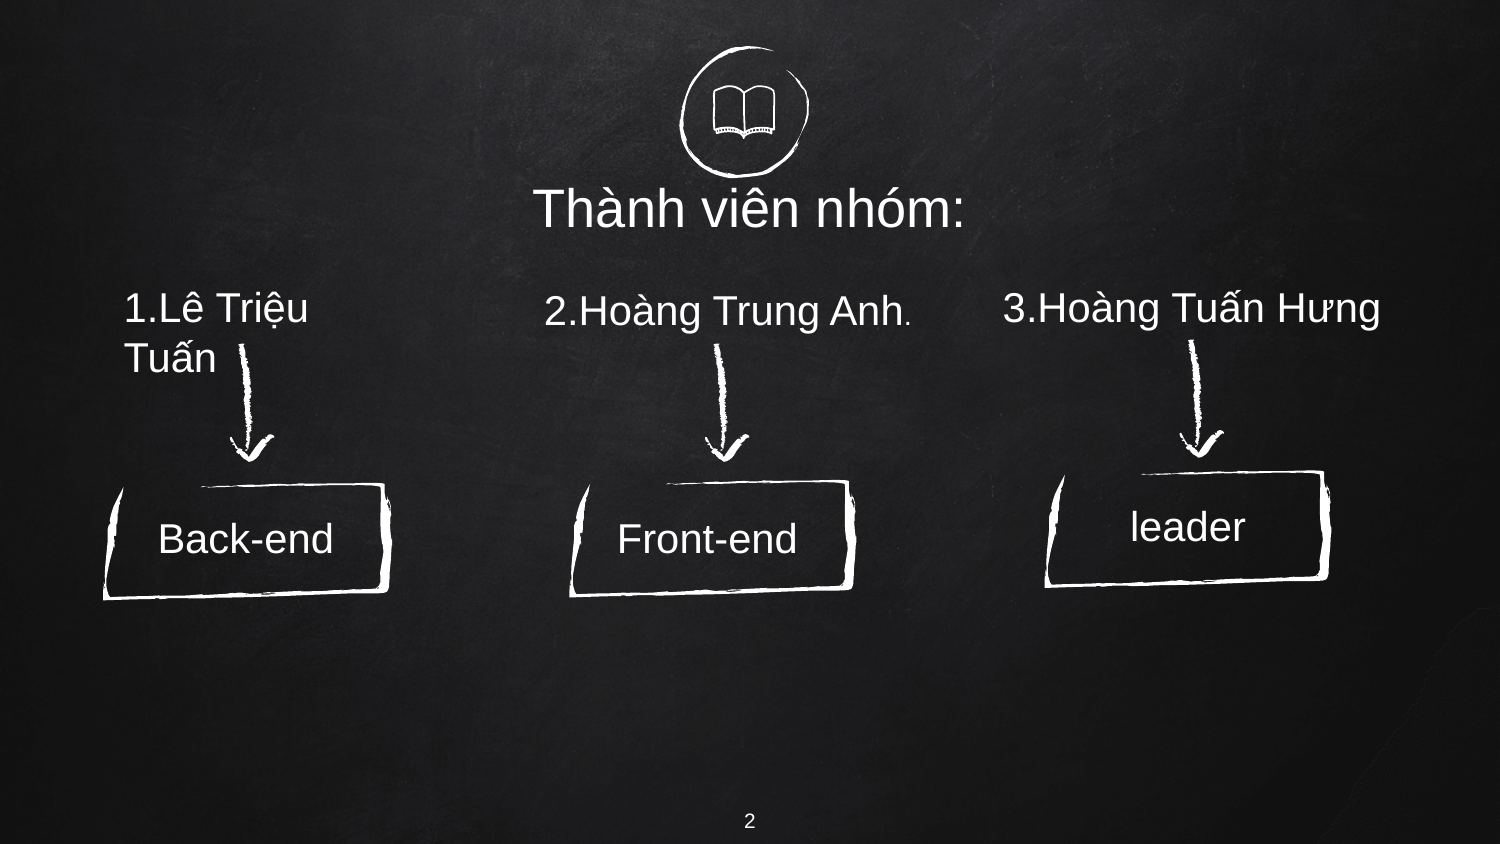

# Thành viên nhóm:
1.Lê Triệu Tuấn
3.Hoàng Tuấn Hưng
2.Hoàng Trung Anh.

leader

Back-end
Front-end
2